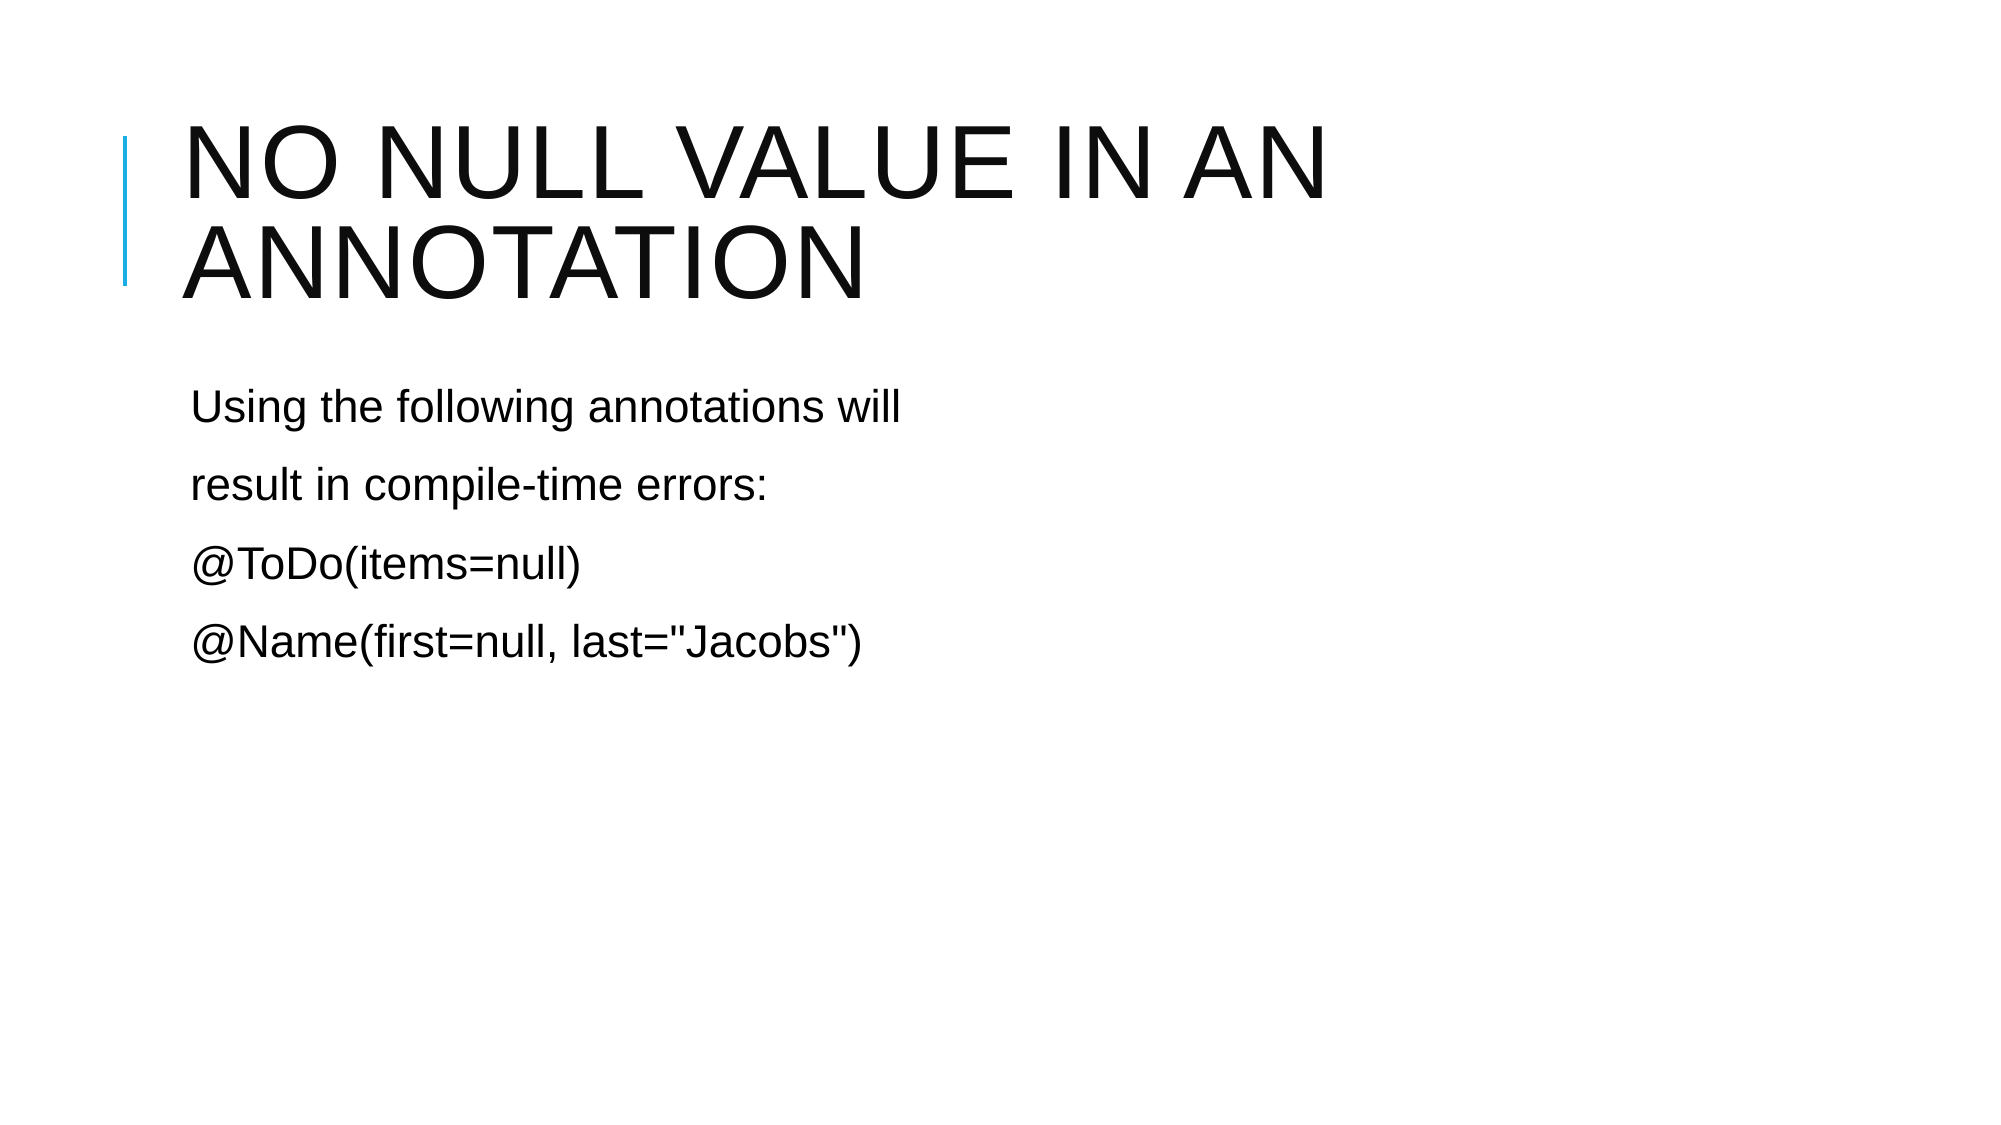

# No Null Value in an Annotation
Using the following annotations will
result in compile-time errors:
@ToDo(items=null)
@Name(first=null, last="Jacobs")